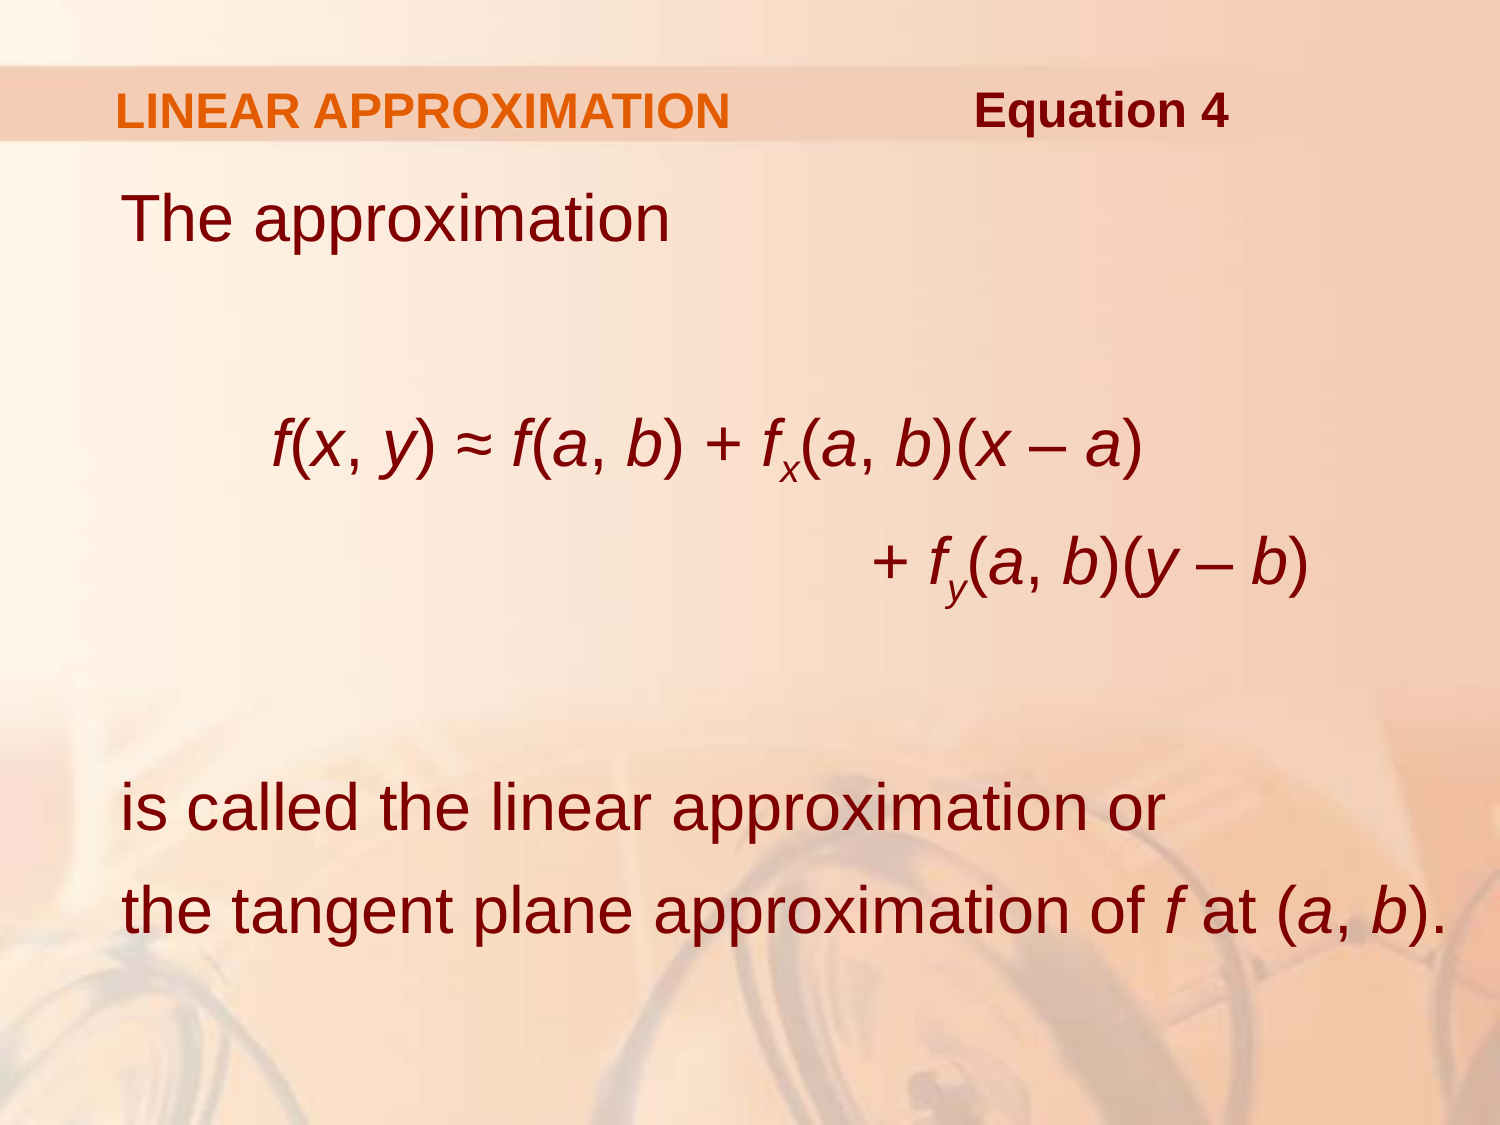

# LINEAR APPROXIMATION
Equation 4
The approximation
	f(x, y) ≈ f(a, b) + fx(a, b)(x – a)
					+ fy(a, b)(y – b)

is called the linear approximation or
the tangent plane approximation of f at (a, b).